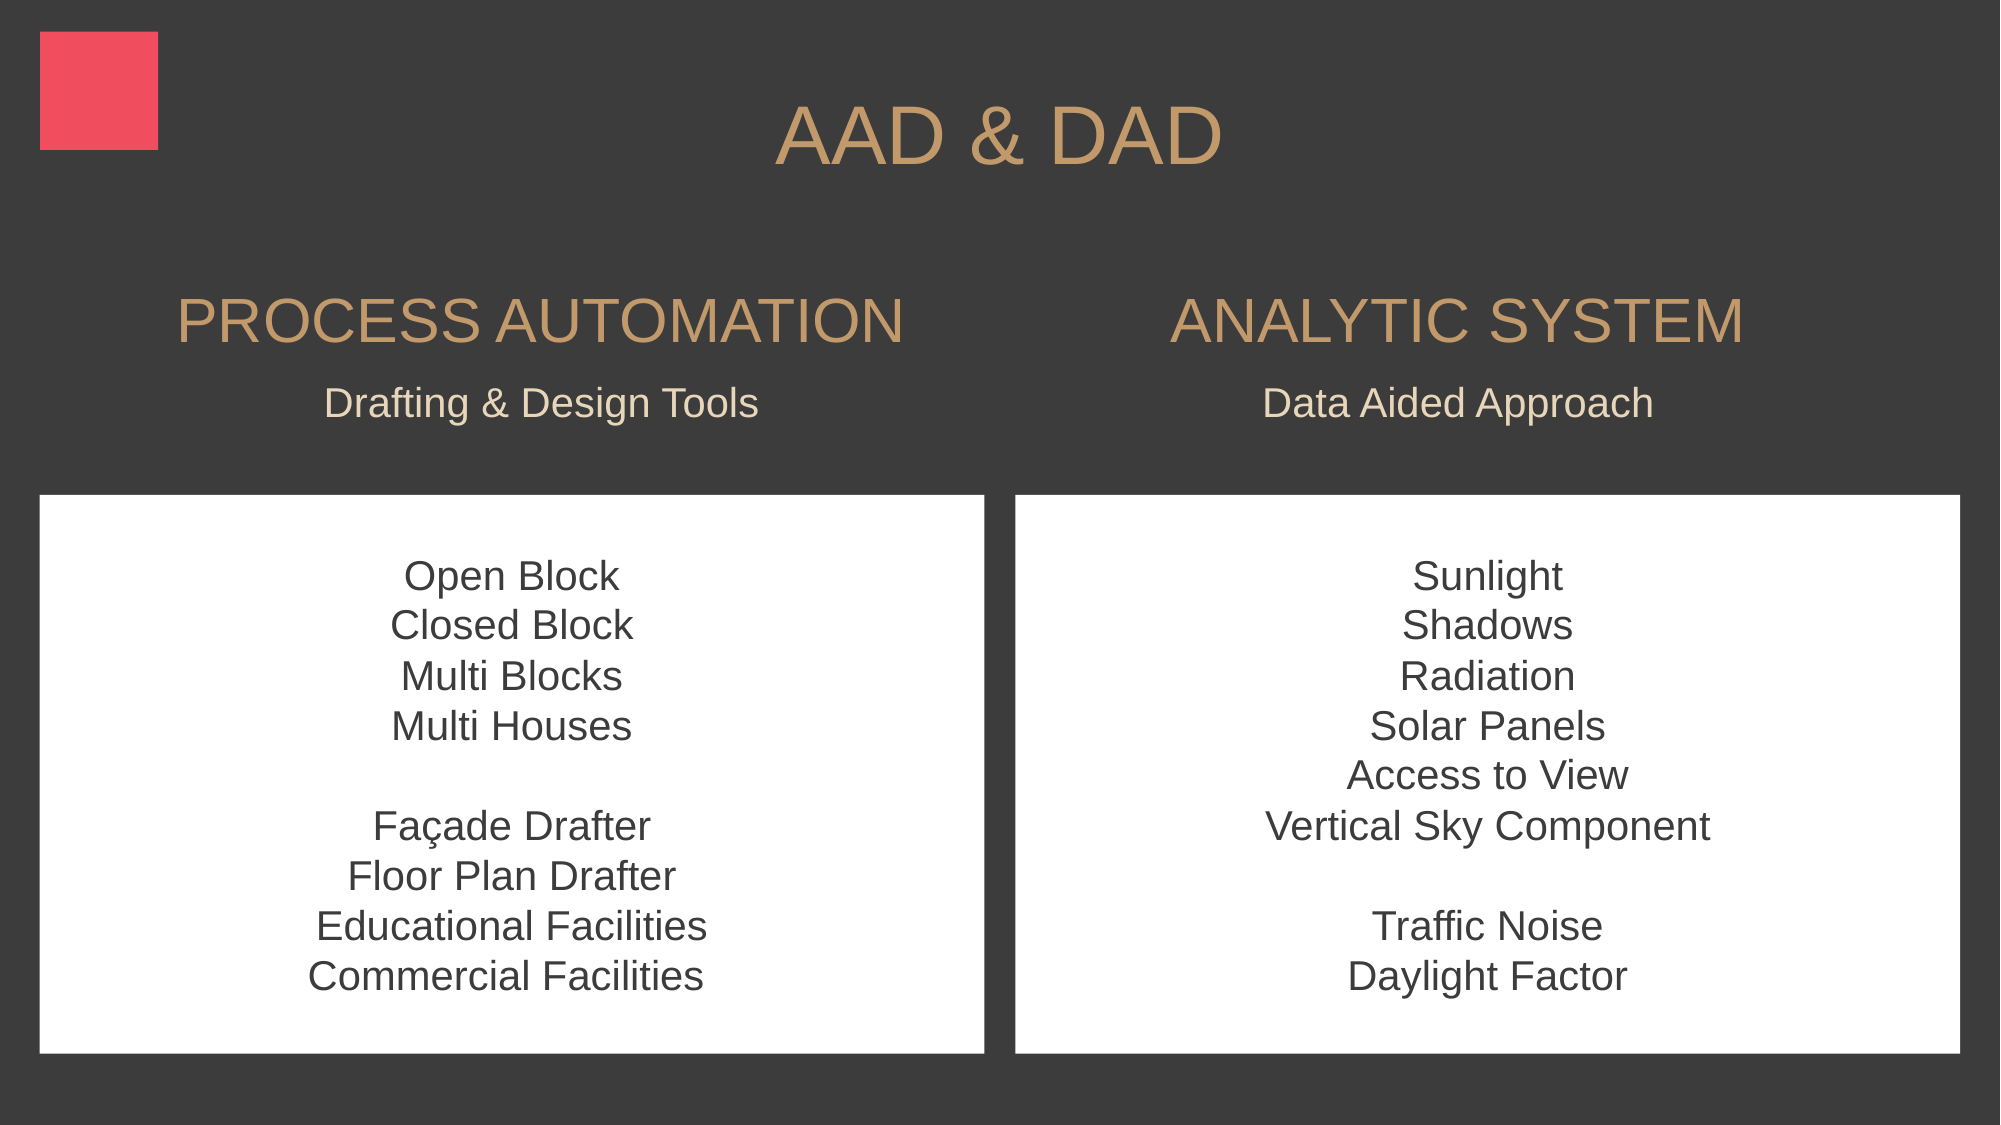

AAD & DAD
PROCESS AUTOMATION
ANALYTIC SYSTEM
Drafting & Design Tools
Data Aided Approach

Open Block
Closed Block
Multi Blocks
Multi Houses

Façade Drafter
Floor Plan Drafter
Educational Facilities
Commercial Facilities
Sunlight
Shadows
Radiation
Solar Panels
Access to View
Vertical Sky Component

Traffic Noise
Daylight Factor